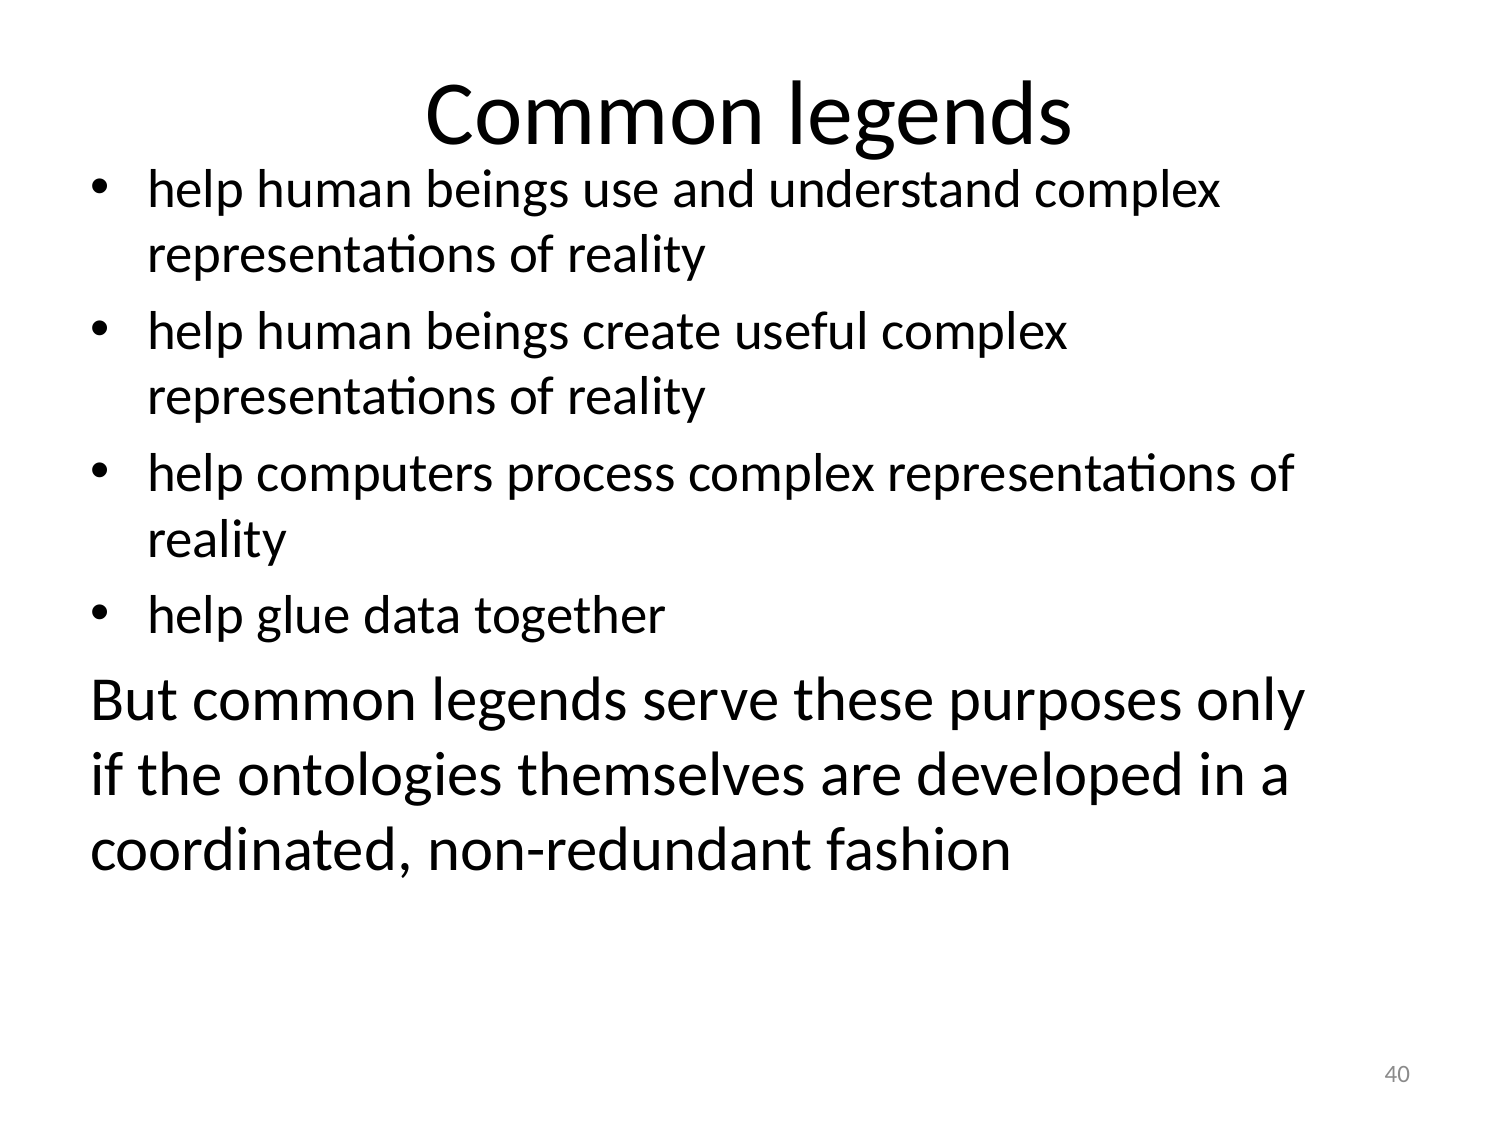

# Common legends
help human beings use and understand complex representations of reality
help human beings create useful complex representations of reality
help computers process complex representations of reality
help glue data together
But common legends serve these purposes only if the ontologies themselves are developed in a coordinated, non-redundant fashion

40